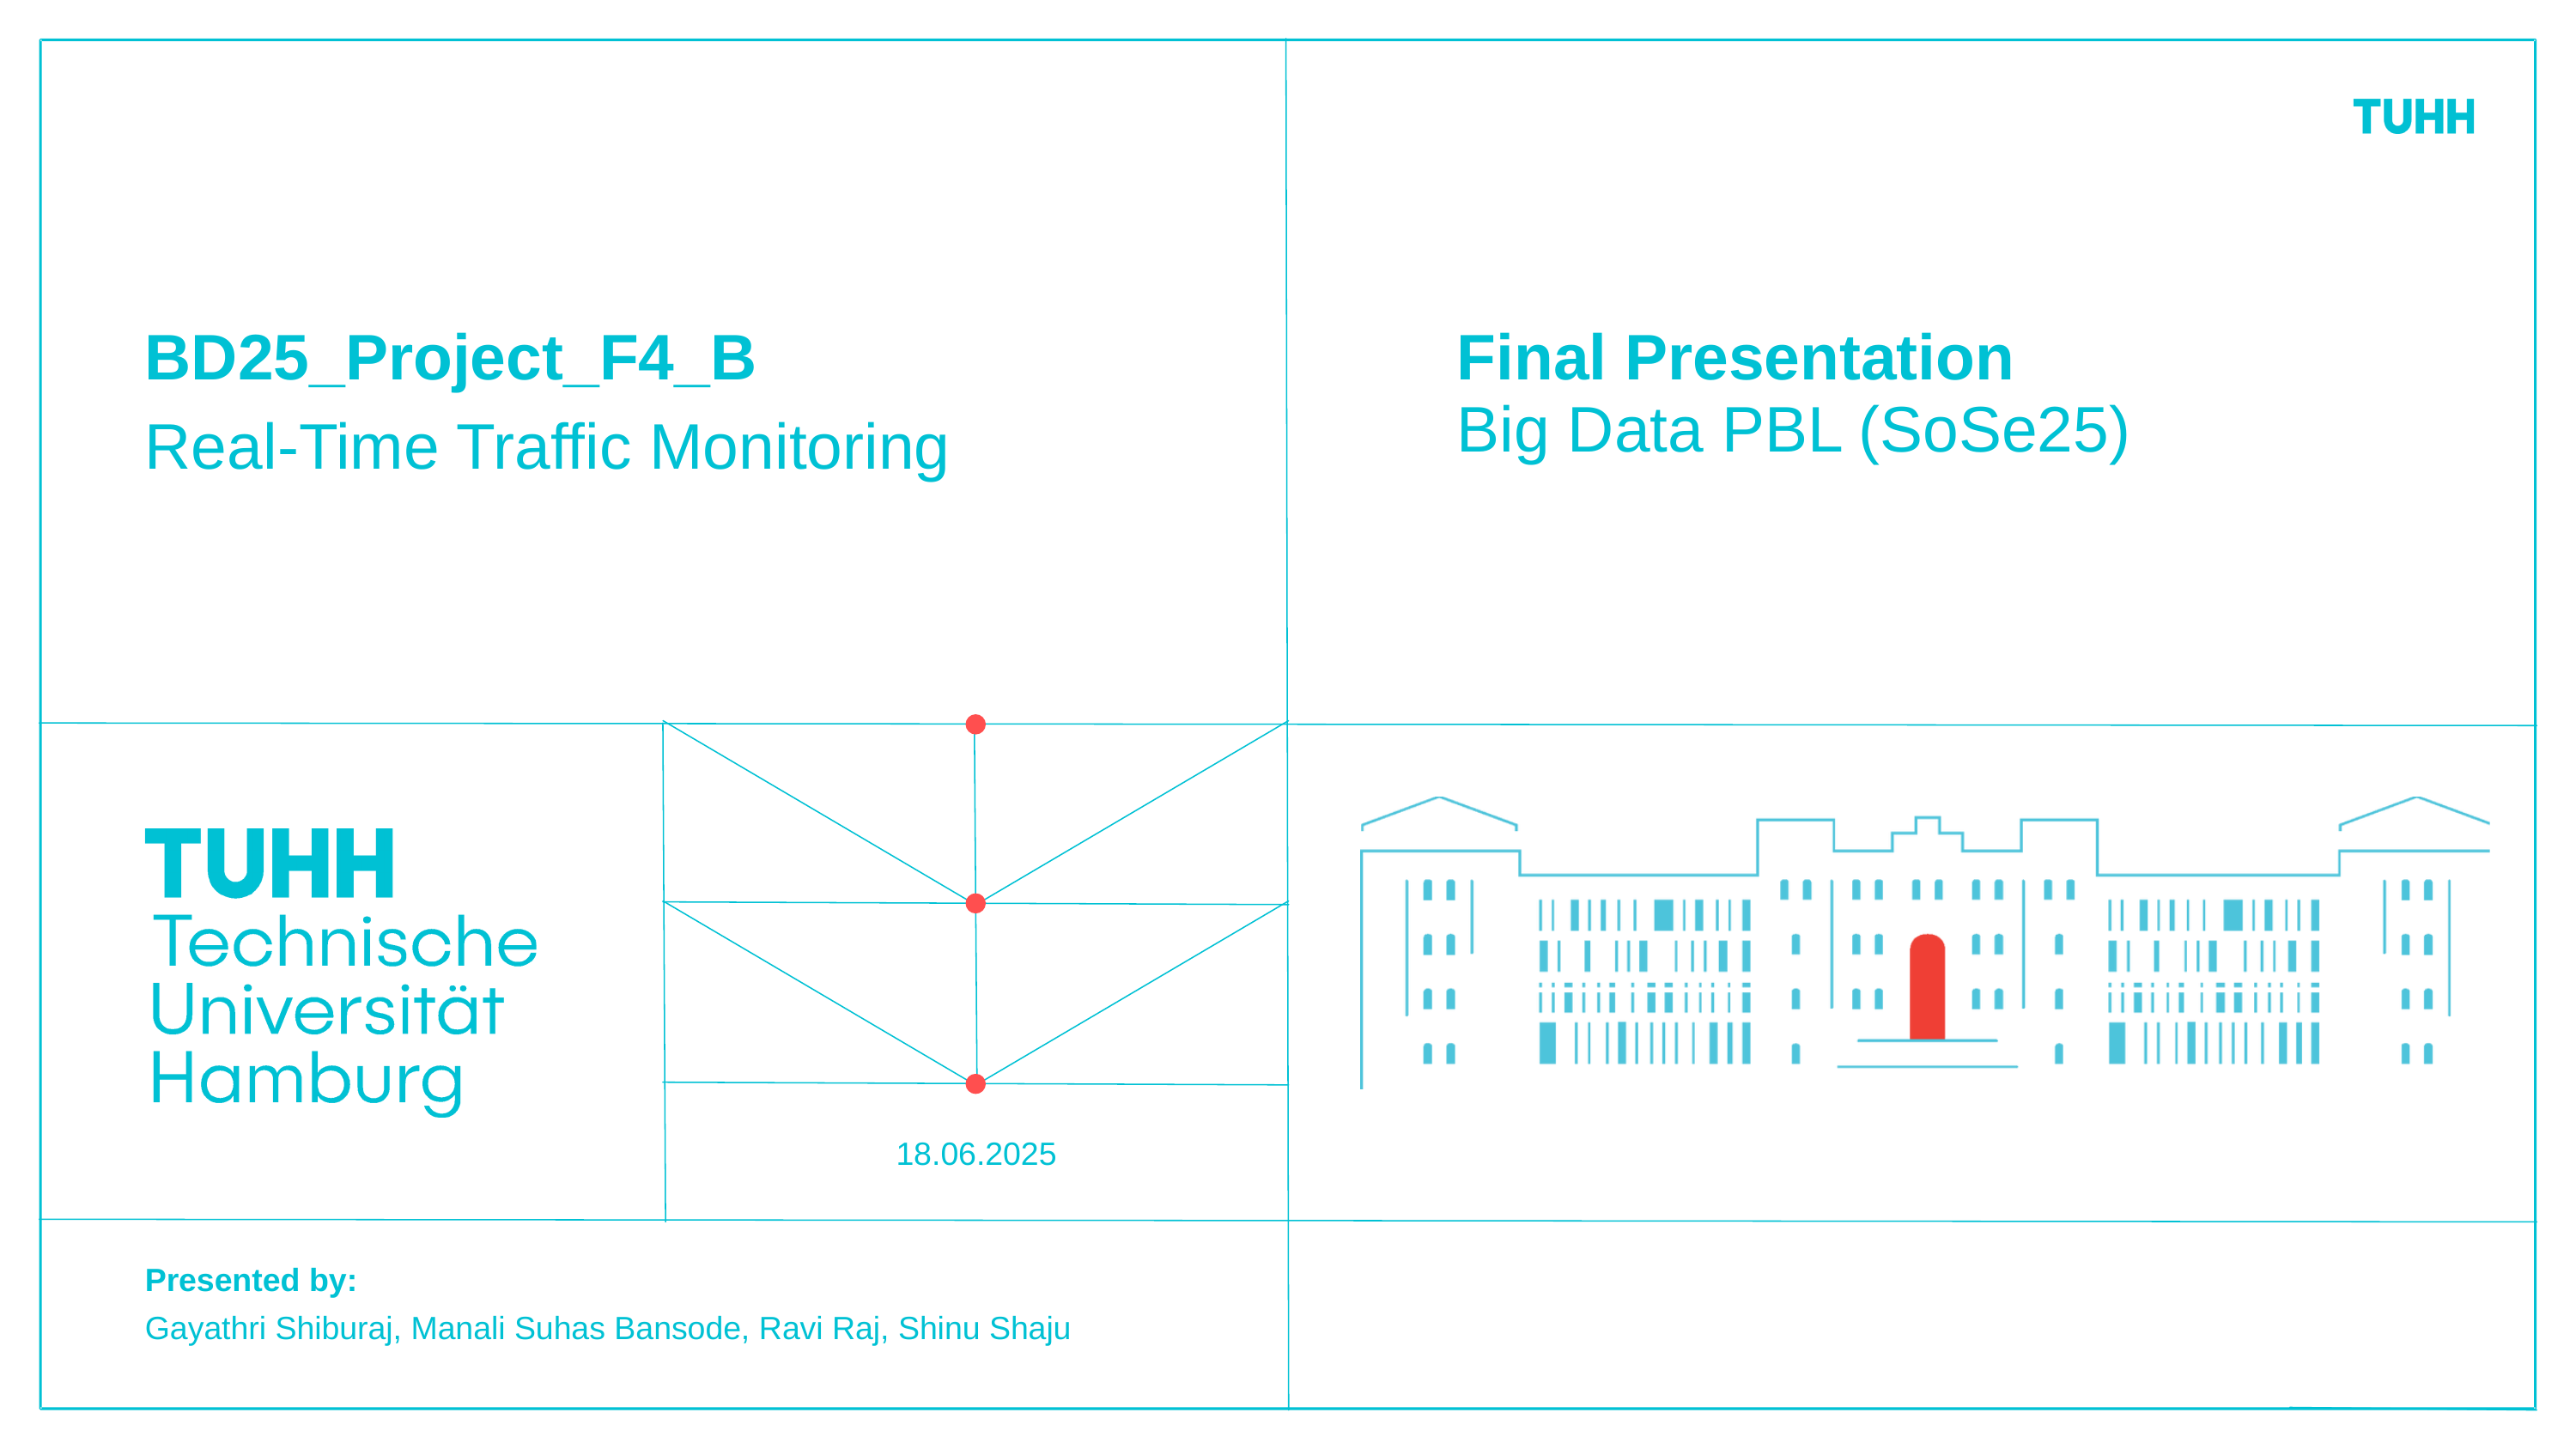

BD25_Project_F4_B
Real-Time Traffic Monitoring

Final Presentation
Big Data PBL (SoSe25)

18.06.2025

Presented by:
Gayathri Shiburaj, Manali Suhas Bansode, Ravi Raj, Shinu Shaju